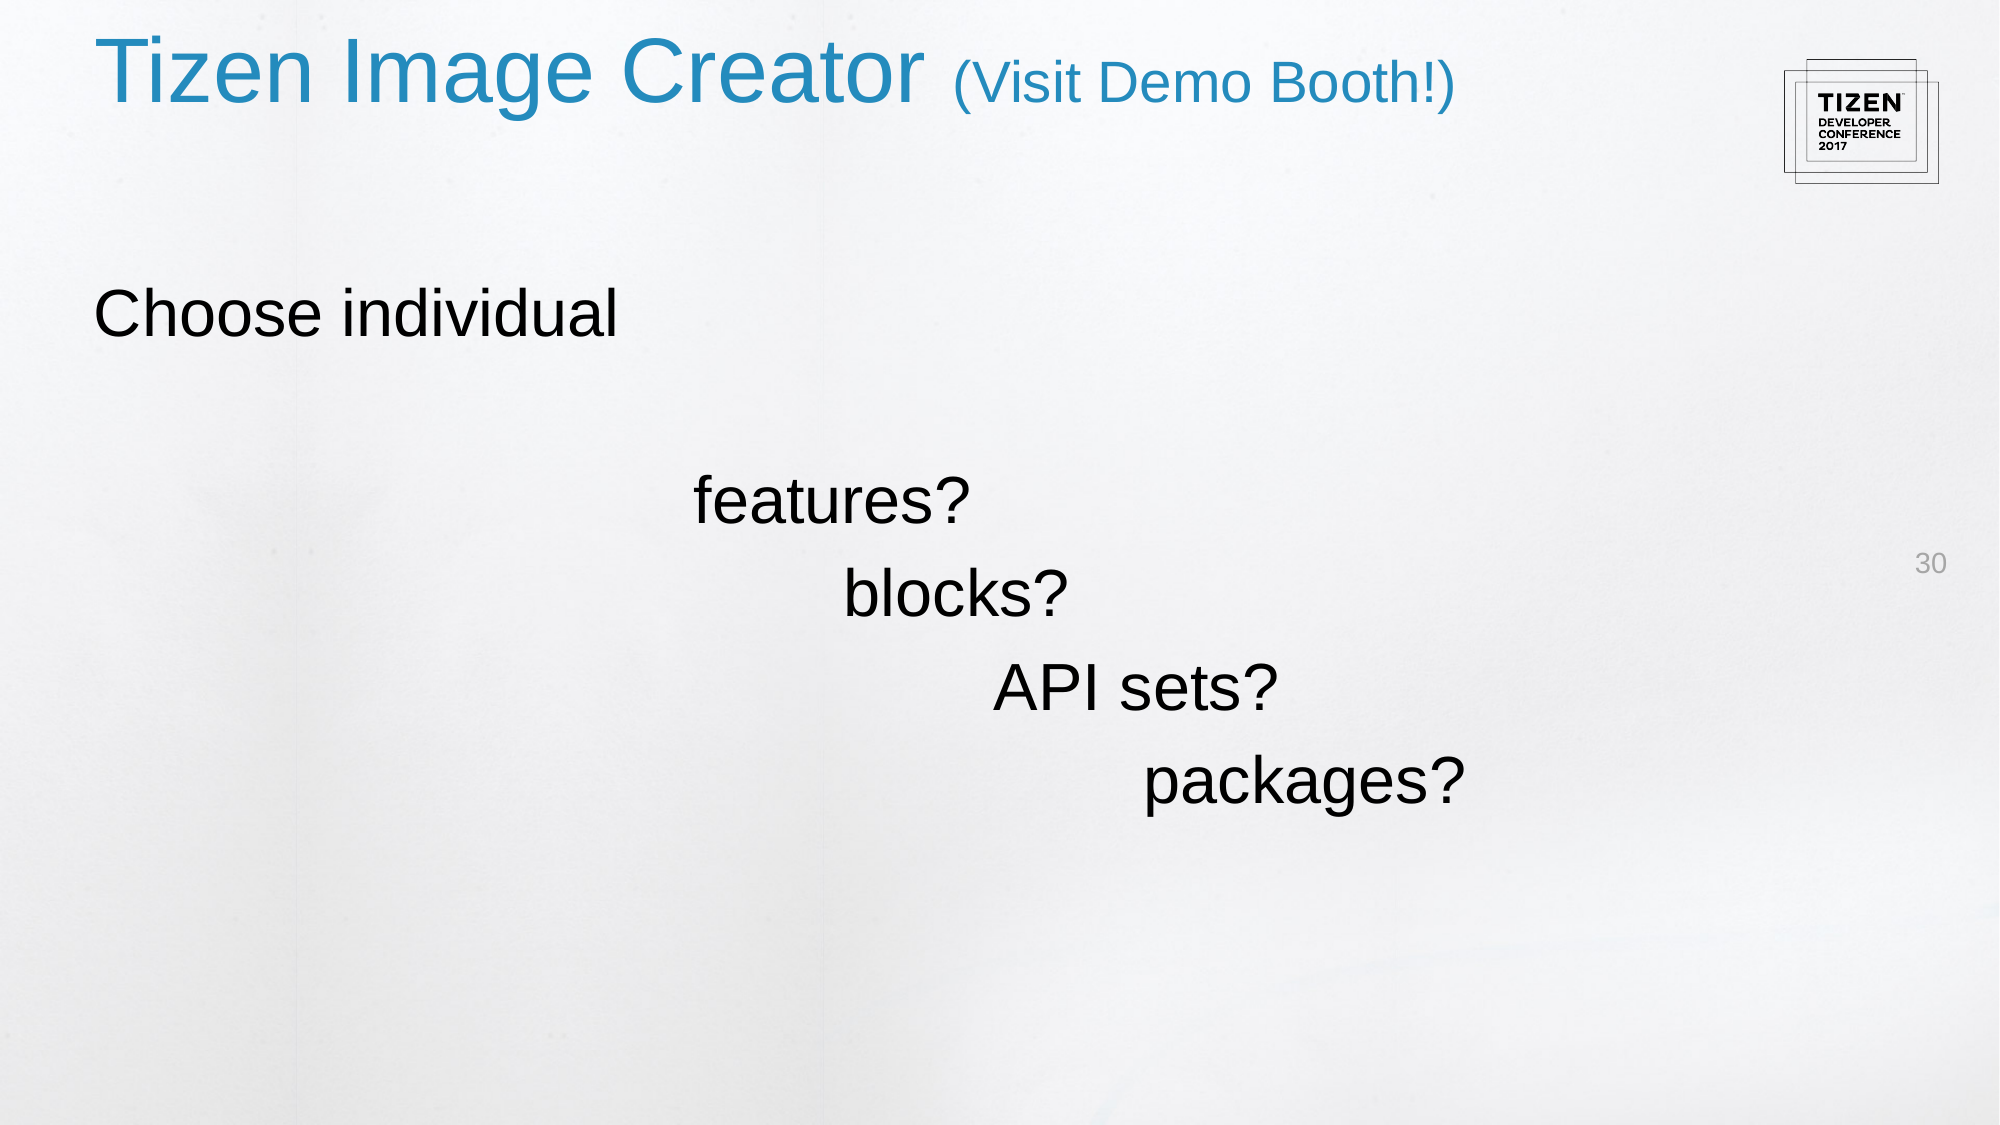

# Tizen Image Creator (Visit Demo Booth!)
Choose individual

				features?
					blocks?
						API sets?
							packages?